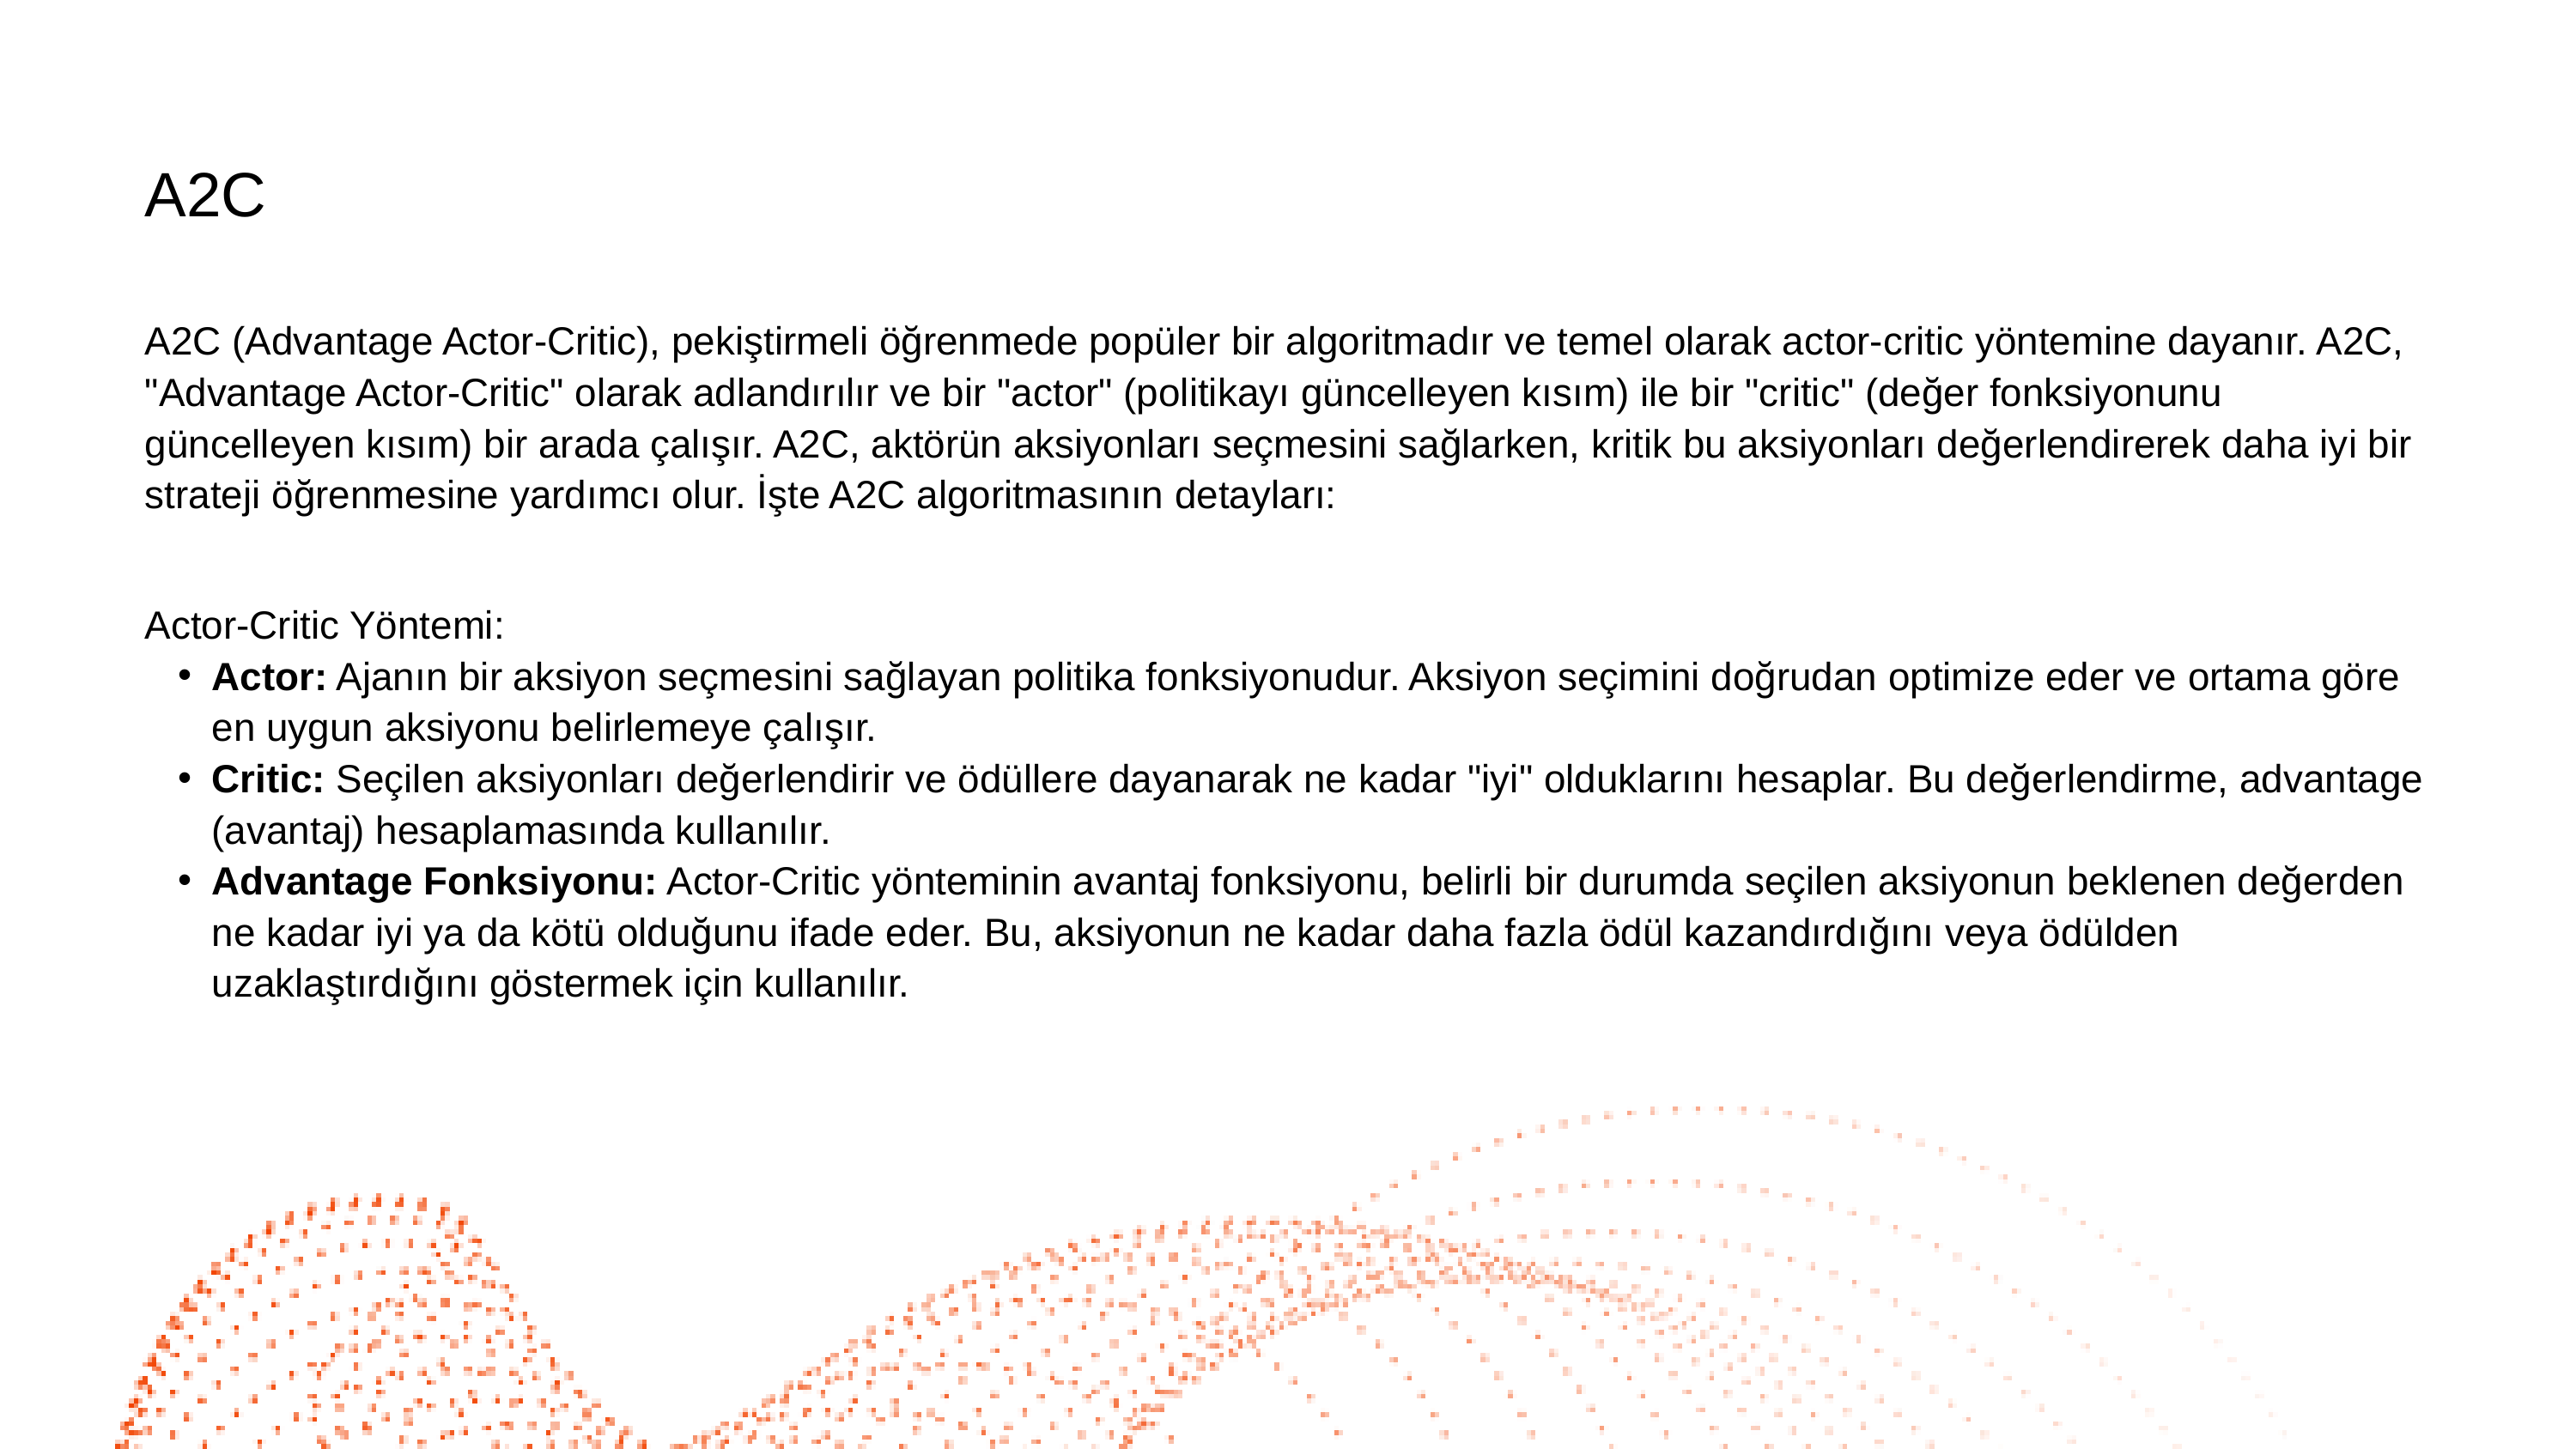

A2C
A2C (Advantage Actor-Critic), pekiştirmeli öğrenmede popüler bir algoritmadır ve temel olarak actor-critic yöntemine dayanır. A2C, "Advantage Actor-Critic" olarak adlandırılır ve bir "actor" (politikayı güncelleyen kısım) ile bir "critic" (değer fonksiyonunu güncelleyen kısım) bir arada çalışır. A2C, aktörün aksiyonları seçmesini sağlarken, kritik bu aksiyonları değerlendirerek daha iyi bir strateji öğrenmesine yardımcı olur. İşte A2C algoritmasının detayları:
Actor-Critic Yöntemi:
Actor: Ajanın bir aksiyon seçmesini sağlayan politika fonksiyonudur. Aksiyon seçimini doğrudan optimize eder ve ortama göre en uygun aksiyonu belirlemeye çalışır.
Critic: Seçilen aksiyonları değerlendirir ve ödüllere dayanarak ne kadar "iyi" olduklarını hesaplar. Bu değerlendirme, advantage (avantaj) hesaplamasında kullanılır.
Advantage Fonksiyonu: Actor-Critic yönteminin avantaj fonksiyonu, belirli bir durumda seçilen aksiyonun beklenen değerden ne kadar iyi ya da kötü olduğunu ifade eder. Bu, aksiyonun ne kadar daha fazla ödül kazandırdığını veya ödülden uzaklaştırdığını göstermek için kullanılır.